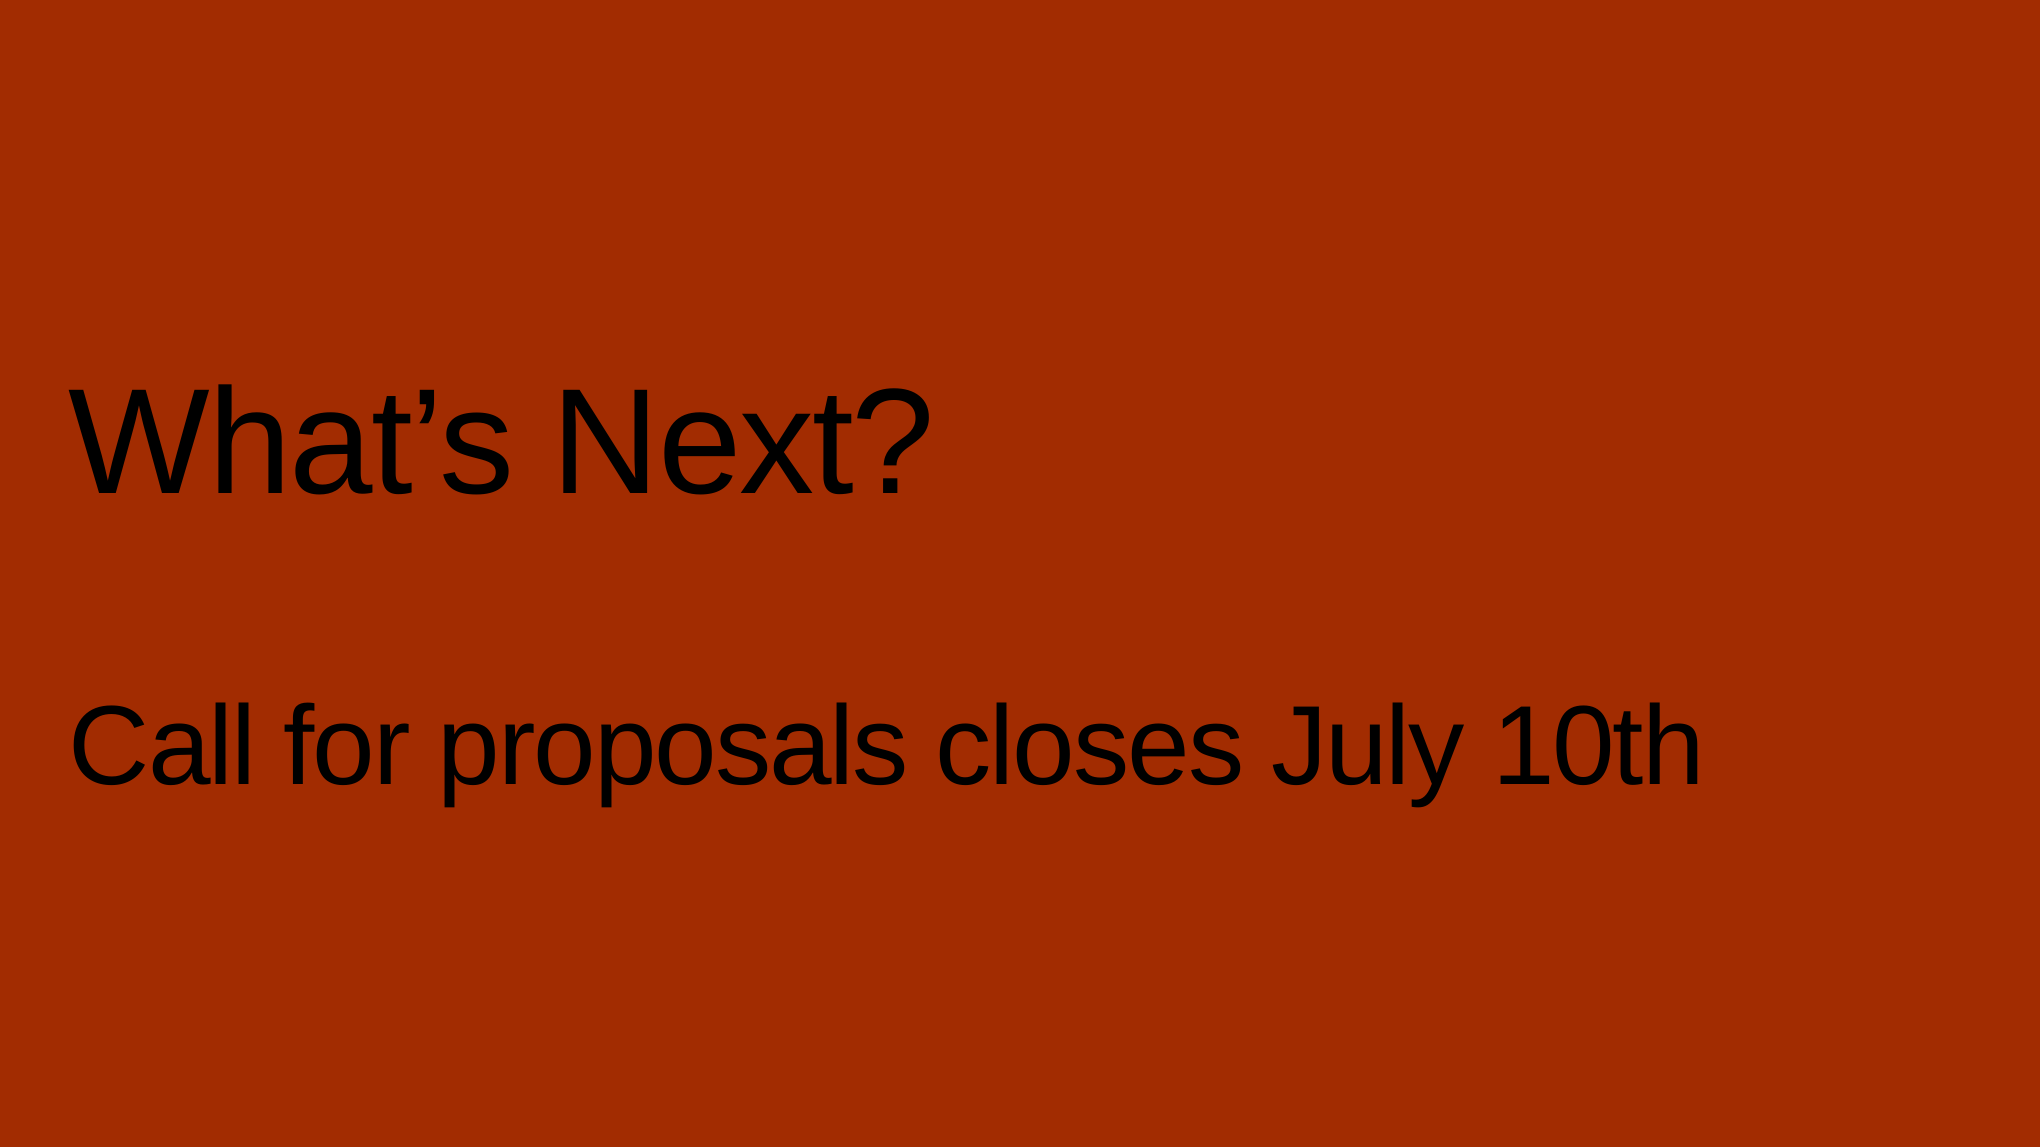

# What’s Next? Call for proposals closes July 10th